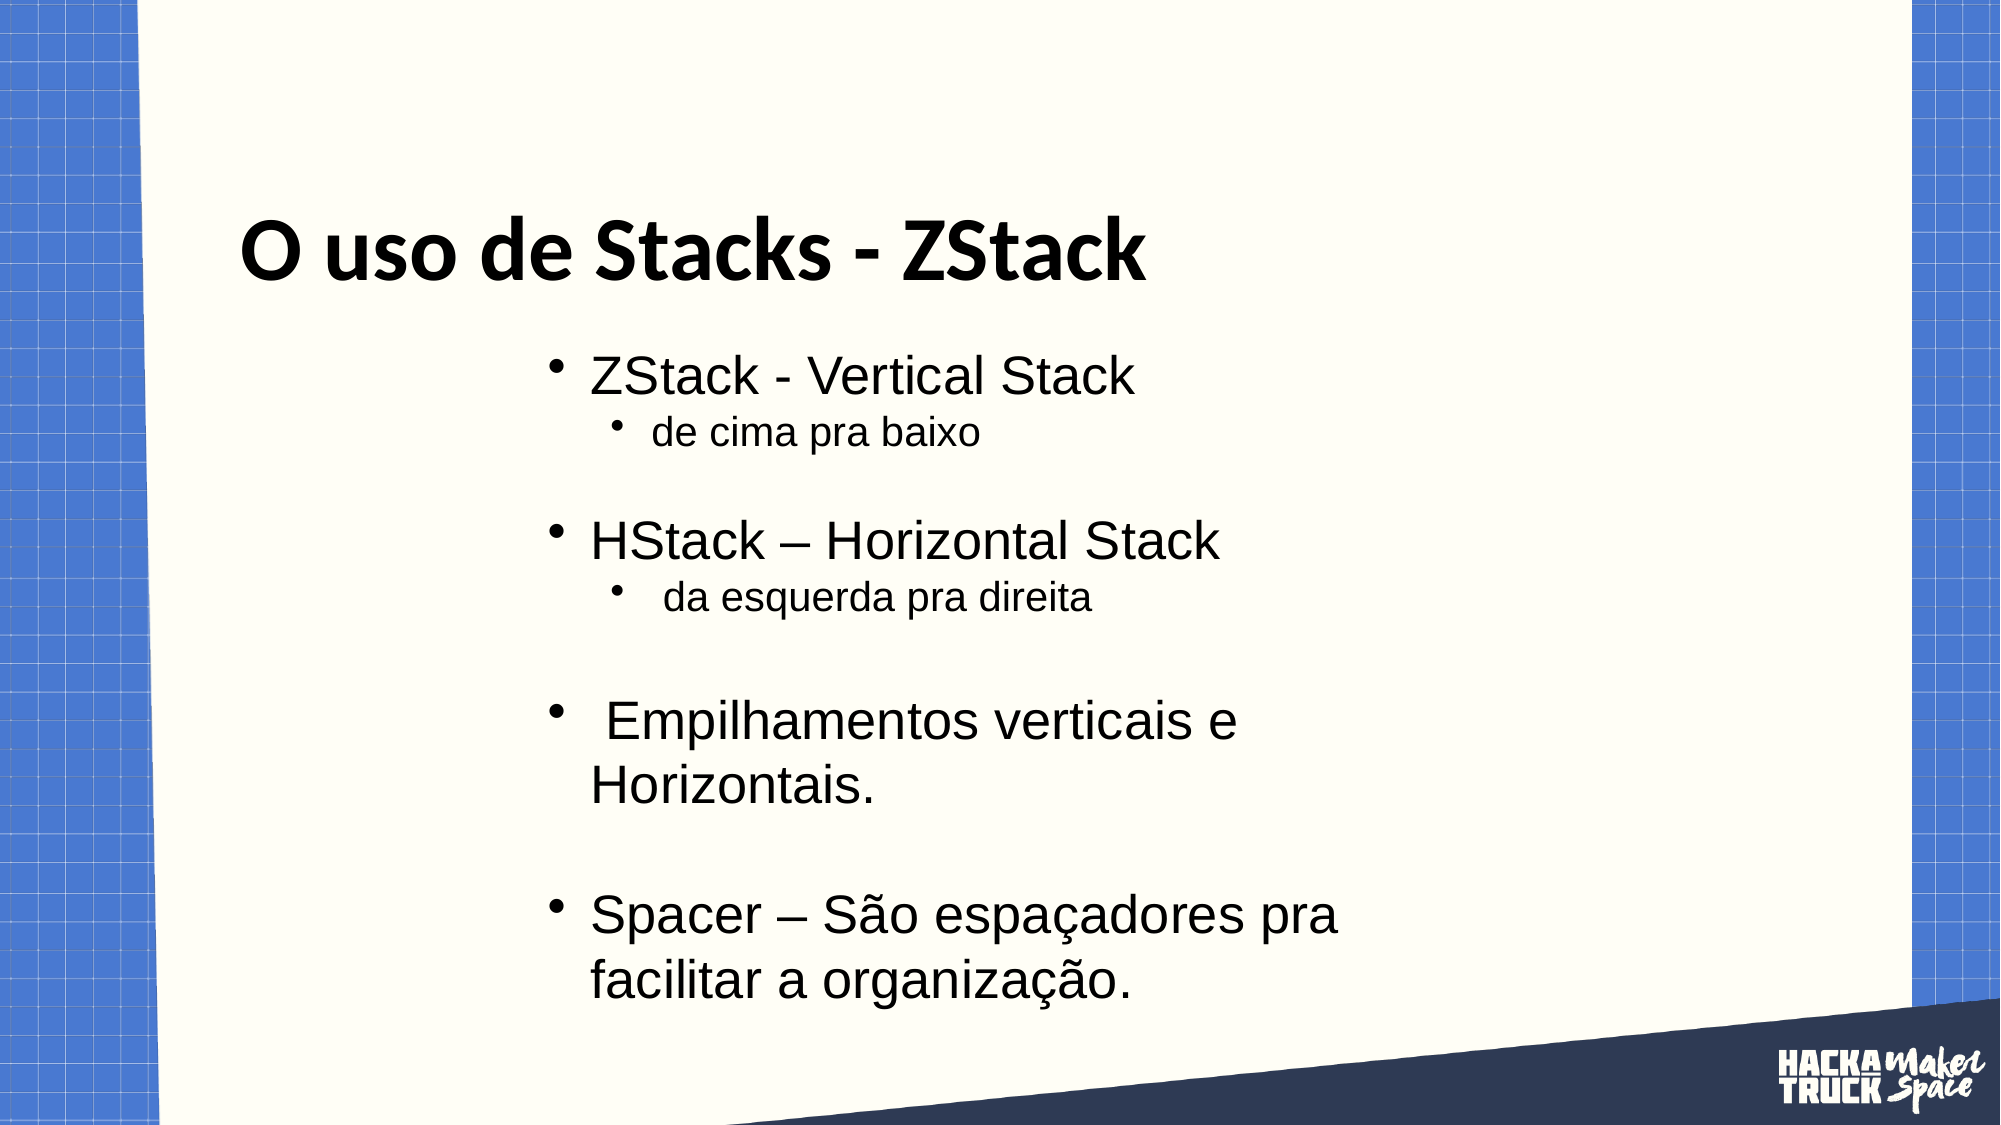

# O uso de Stacks - ZStack
ZStack - Vertical Stack
de cima pra baixo

HStack – Horizontal Stack
 da esquerda pra direita

 Empilhamentos verticais e Horizontais.

Spacer – São espaçadores pra facilitar a organização.